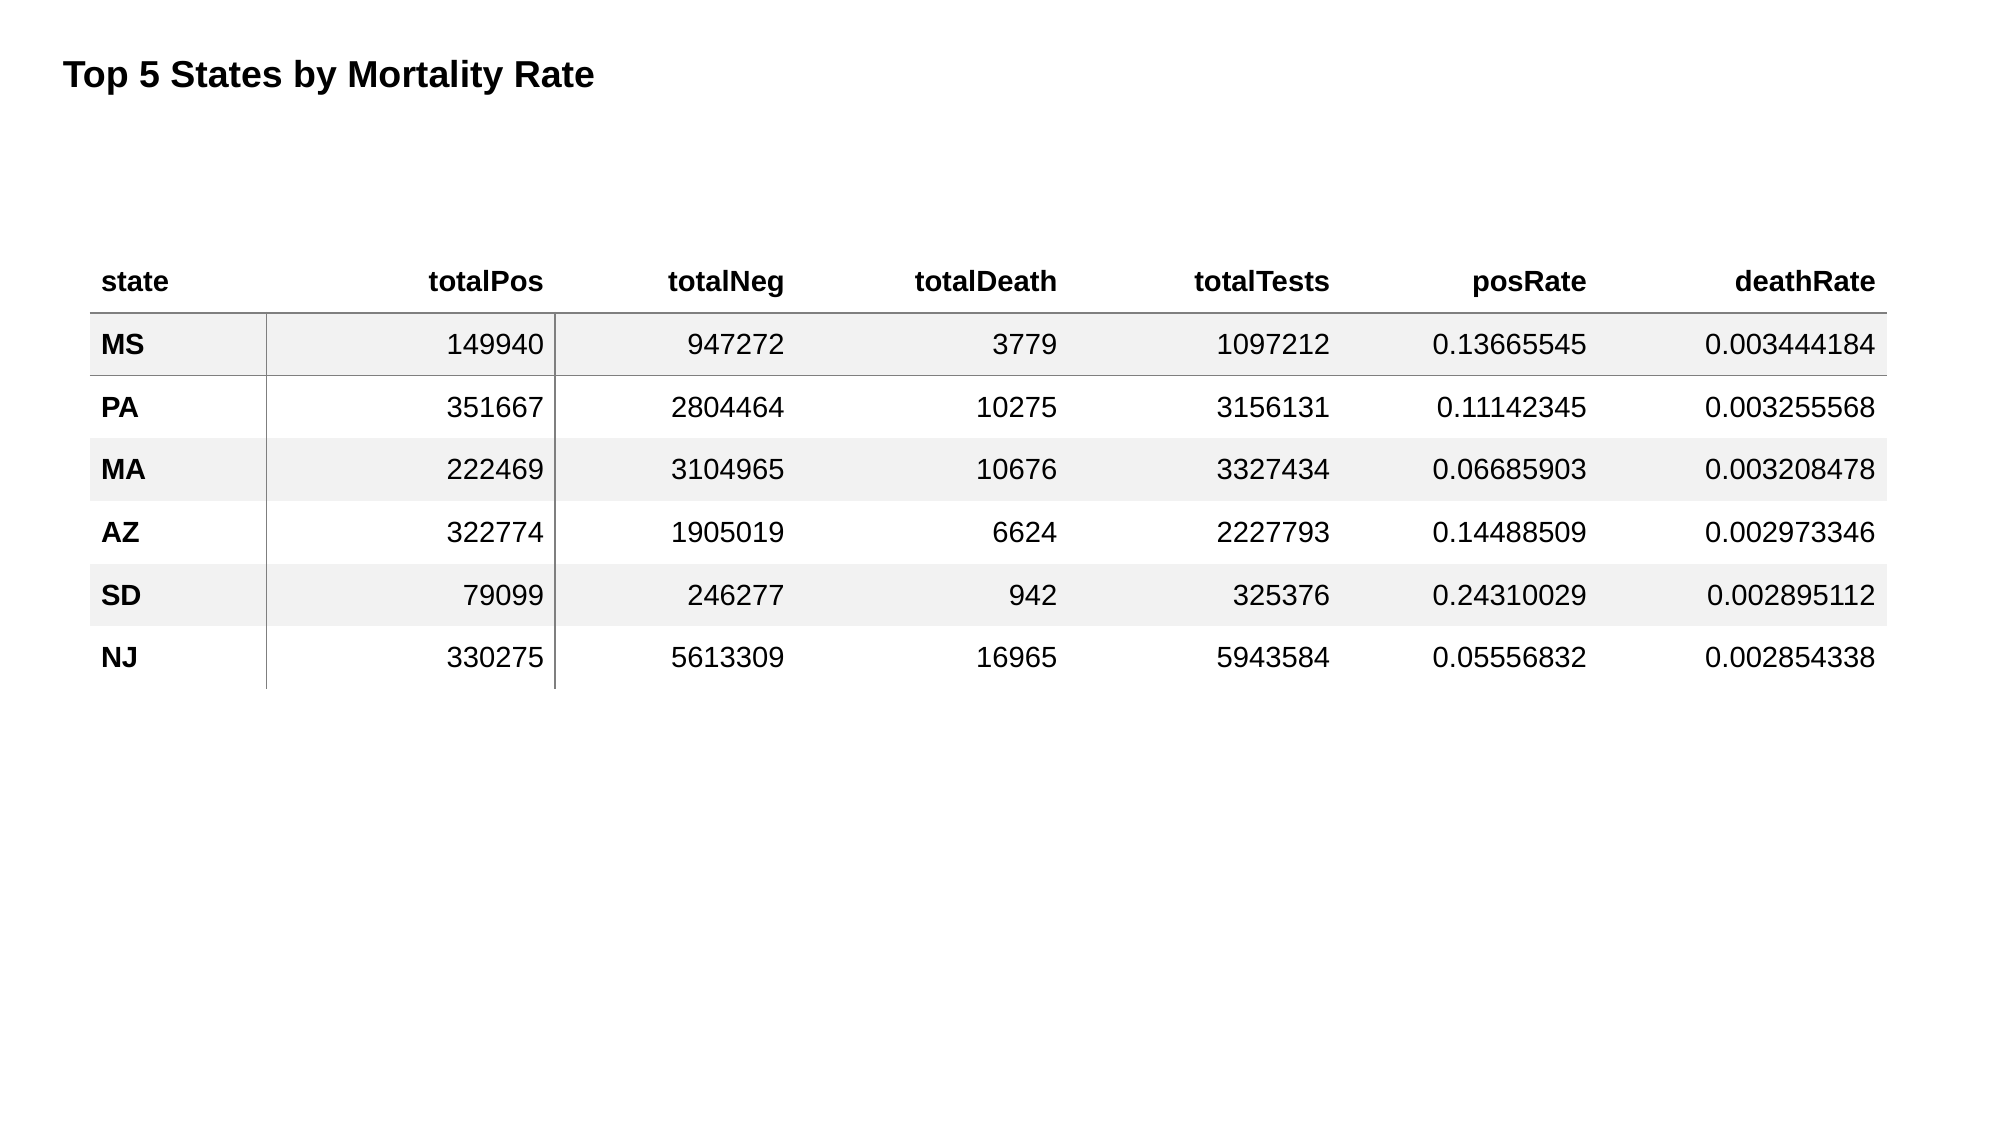

Top 5 States by Mortality Rate
| state | totalPos | totalNeg | totalDeath | totalTests | posRate | deathRate |
| --- | --- | --- | --- | --- | --- | --- |
| MS | 149940 | 947272 | 3779 | 1097212 | 0.13665545 | 0.003444184 |
| PA | 351667 | 2804464 | 10275 | 3156131 | 0.11142345 | 0.003255568 |
| MA | 222469 | 3104965 | 10676 | 3327434 | 0.06685903 | 0.003208478 |
| AZ | 322774 | 1905019 | 6624 | 2227793 | 0.14488509 | 0.002973346 |
| SD | 79099 | 246277 | 942 | 325376 | 0.24310029 | 0.002895112 |
| NJ | 330275 | 5613309 | 16965 | 5943584 | 0.05556832 | 0.002854338 |